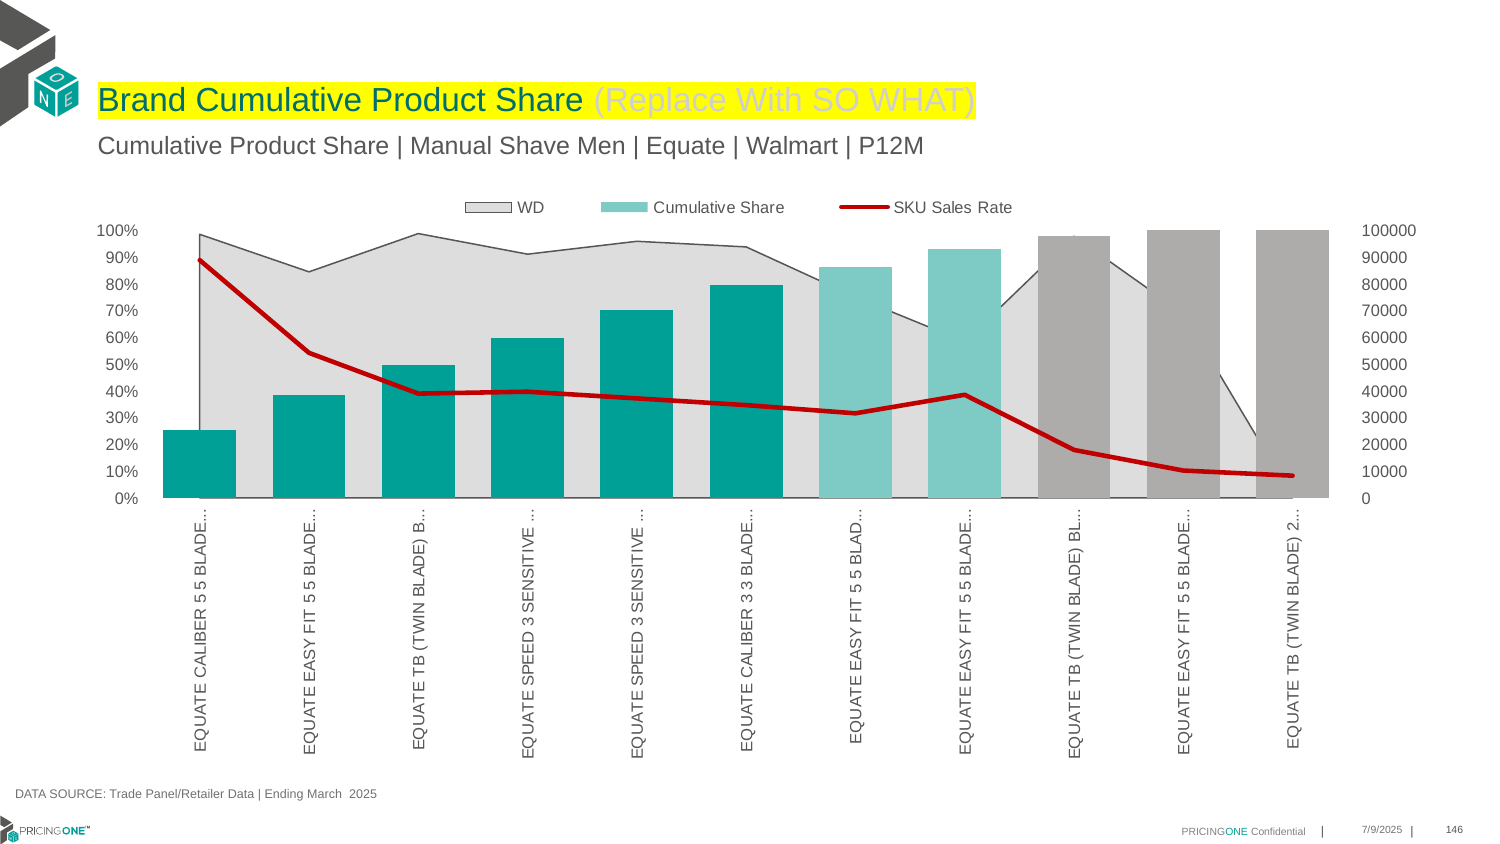

# Brand Cumulative Product Share (Replace With SO WHAT)
Cumulative Product Share | Manual Shave Men | Equate | Walmart | P12M

### Chart

| Category | WD | Cumulative Share | SKU Sales Rate |
|---|---|---|---|
| EQUATE CALIBER 5 5 BLADE DISPOSABLE NORMAL 3CT | 0.985 | 0.25215031436131435 | 88856.37563451777 |
| EQUATE EASY FIT 5 5 BLADE REFILL NORMAL 4CT | 0.845 | 0.38414945411168927 | 54222.52071005917 |
| EQUATE TB (TWIN BLADE) BLUE 2 BLADE DISPOSABLE NORMAL 12CT | 0.988 | 0.49511018959342834 | 38983.218623481785 |
| EQUATE SPEED 3 SENSITIVE GREEN 3 BLADE DISPOSABLE SENSITIVE 8CT | 0.911 | 0.5993050300835286 | 39700.24149286498 |
| EQUATE SPEED 3 SENSITIVE GREEN 3 BLADE DISPOSABLE SENSITIVE 4CT | 0.959 | 0.7020556249622777 | 37190.41710114703 |
| EQUATE CALIBER 3 3 BLADE DISPOSABLE NORMAL 3CT | 0.938 | 0.7958090919973018 | 34693.635394456294 |
| EQUATE EASY FIT 5 5 BLADE RAZOR NORMAL 2CT | 0.751 | 0.8642111811996565 | 31615.113182423436 |
| EQUATE EASY FIT 5 5 BLADE REFILL NORMAL 8CT | 0.584 | 0.9290471813500417 | 38536.181506849316 |
| EQUATE TB (TWIN BLADE) BLUE 2 BLADE DISPOSABLE NORMAL 5CT | 0.978 | 0.9795477236155664 | 17923.486707566462 |
| EQUATE EASY FIT 5 5 BLADE REFILL NORMAL 12CT | 0.689 | 0.9998607928269125 | 10233.439767779391 |
| EQUATE TB (TWIN BLADE) 2 BLADE DISPOSABLE NORMAL 2CT | 0.004 | 0.9999564401395472 | 8300.0 |
DATA SOURCE: Trade Panel/Retailer Data | Ending March  2025

7/9/2025
146